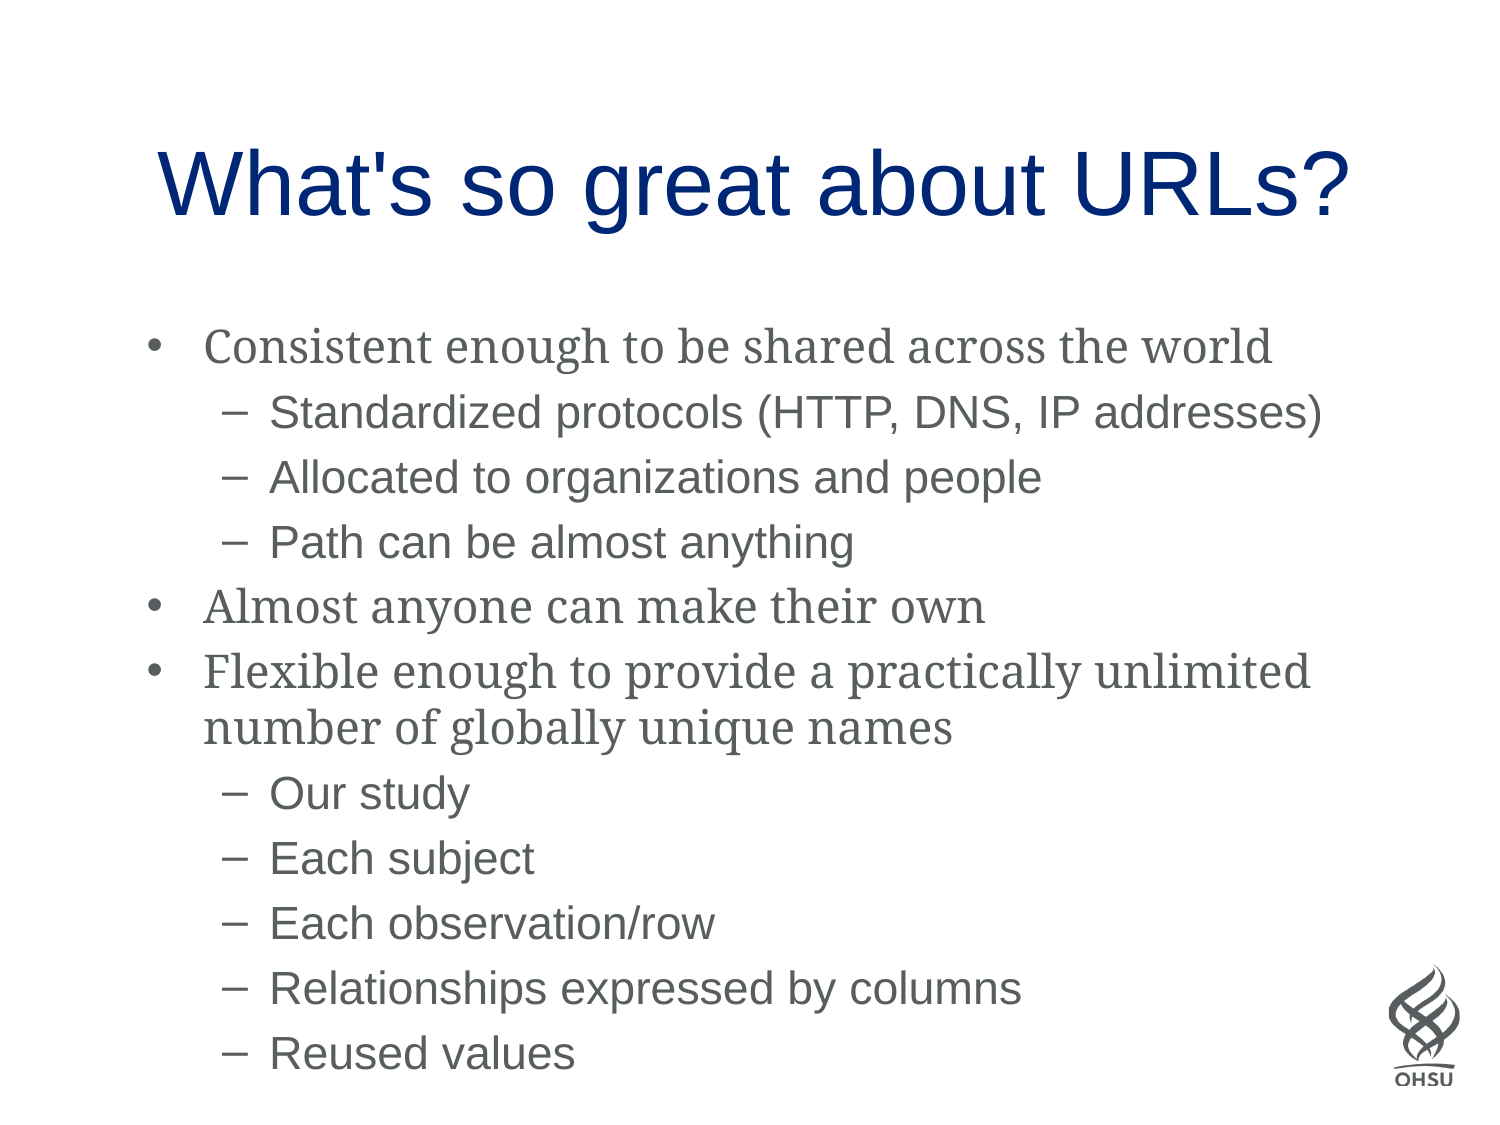

# What's so great about URLs?
Consistent enough to be shared across the world
Standardized protocols (HTTP, DNS, IP addresses)
Allocated to organizations and people
Path can be almost anything
Almost anyone can make their own
Flexible enough to provide a practically unlimited number of globally unique names
Our study
Each subject
Each observation/row
Relationships expressed by columns
Reused values